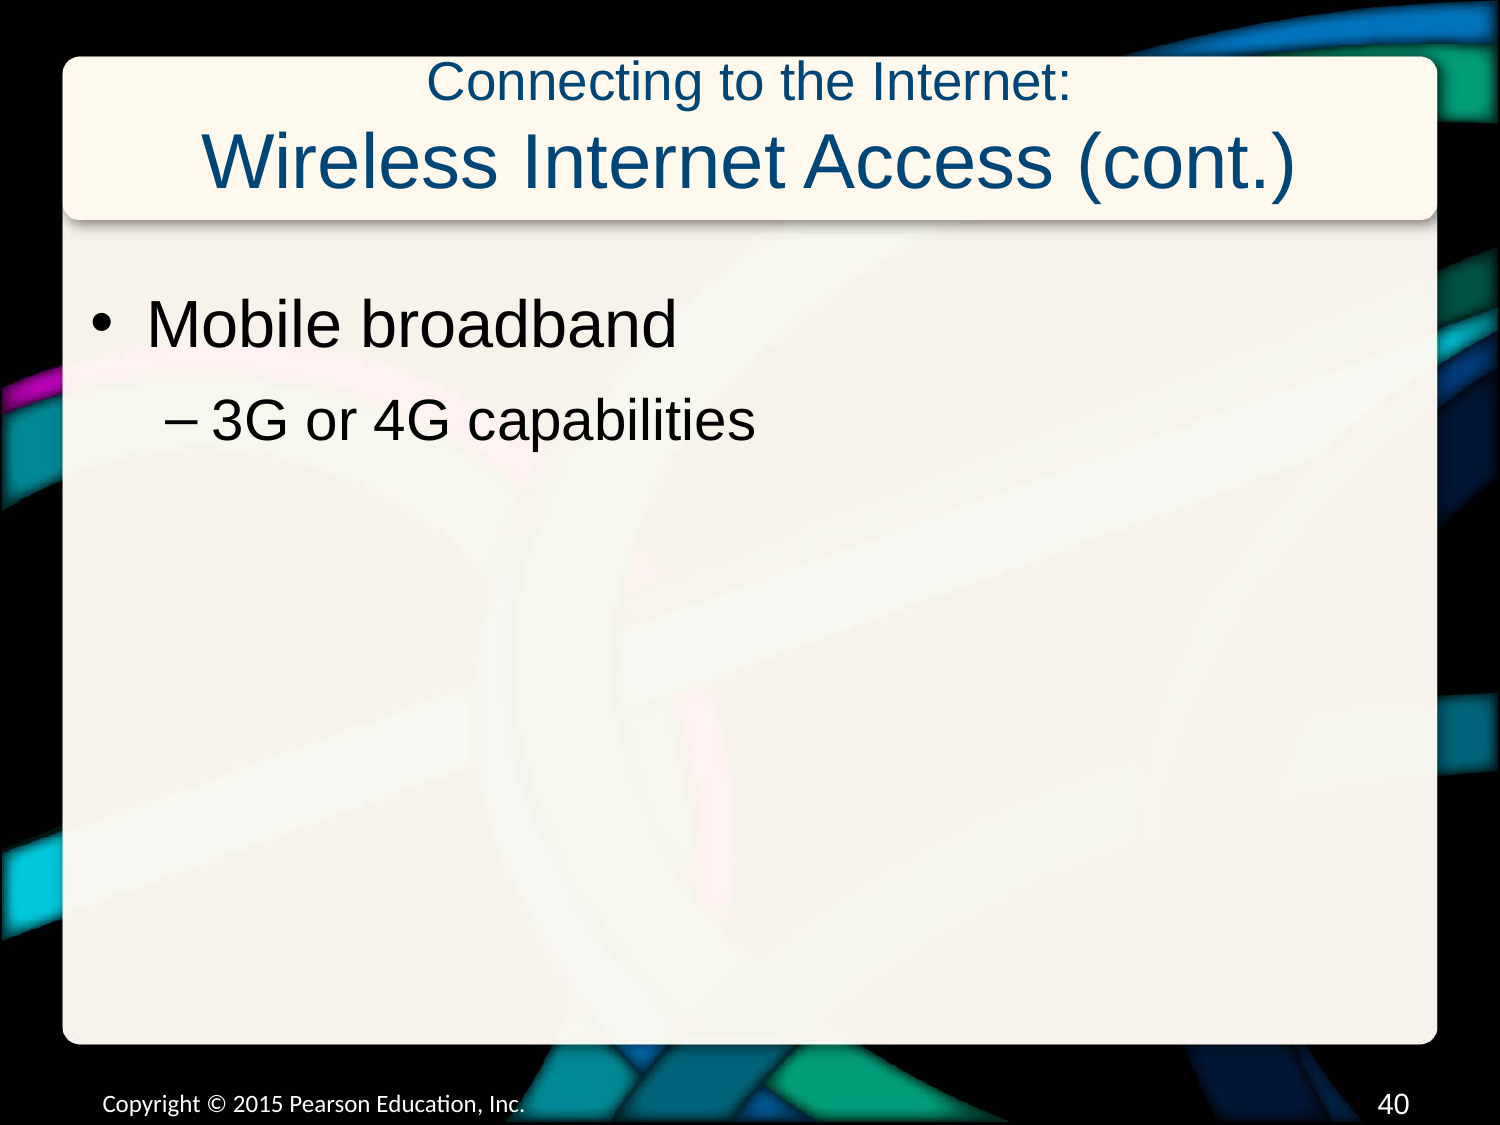

# Connecting to the Internet: Wireless Internet Access (cont.)
Mobile broadband
3G or 4G capabilities

Copyright © 2015 Pearson Education, Inc.
40